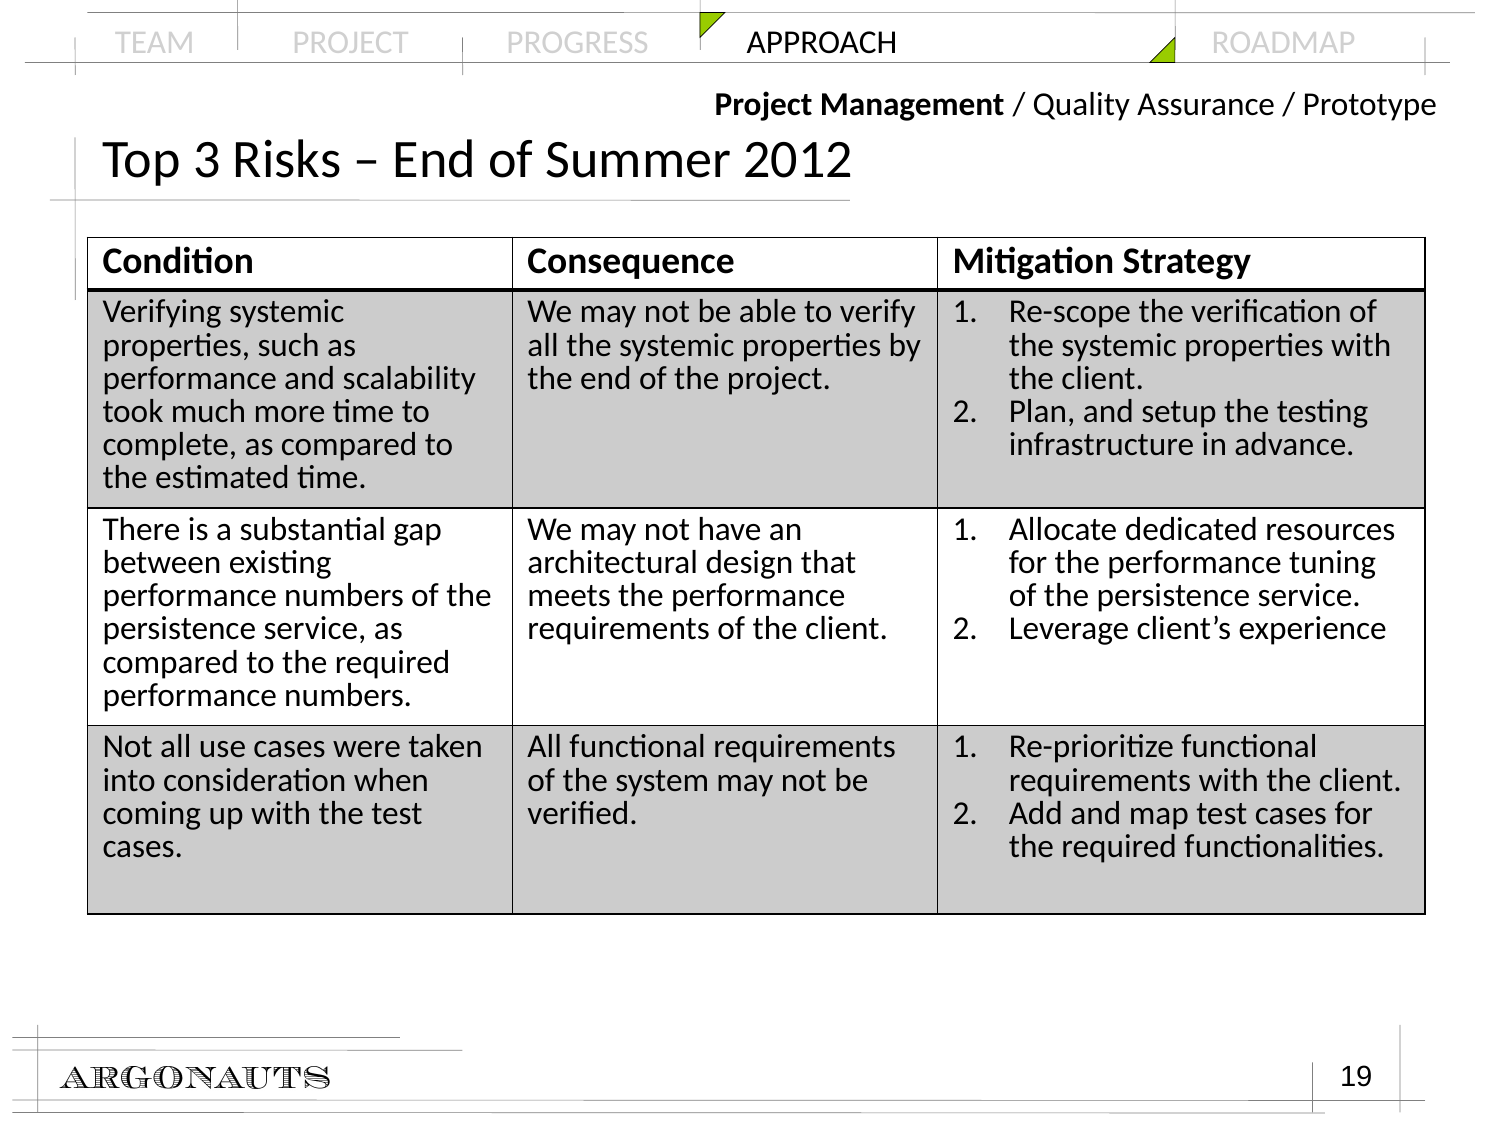

Project Management / Quality Assurance / Prototype
# Top 3 Risks – End of Summer 2012
| Condition | Consequence | Mitigation Strategy |
| --- | --- | --- |
| Verifying systemic properties, such as performance and scalability took much more time to complete, as compared to the estimated time. | We may not be able to verify all the systemic properties by the end of the project. | Re-scope the verification of the systemic properties with the client. Plan, and setup the testing infrastructure in advance. |
| There is a substantial gap between existing performance numbers of the persistence service, as compared to the required performance numbers. | We may not have an architectural design that meets the performance requirements of the client. | Allocate dedicated resources for the performance tuning of the persistence service. Leverage client’s experience |
| Not all use cases were taken into consideration when coming up with the test cases. | All functional requirements of the system may not be verified. | Re-prioritize functional requirements with the client. Add and map test cases for the required functionalities. |
19